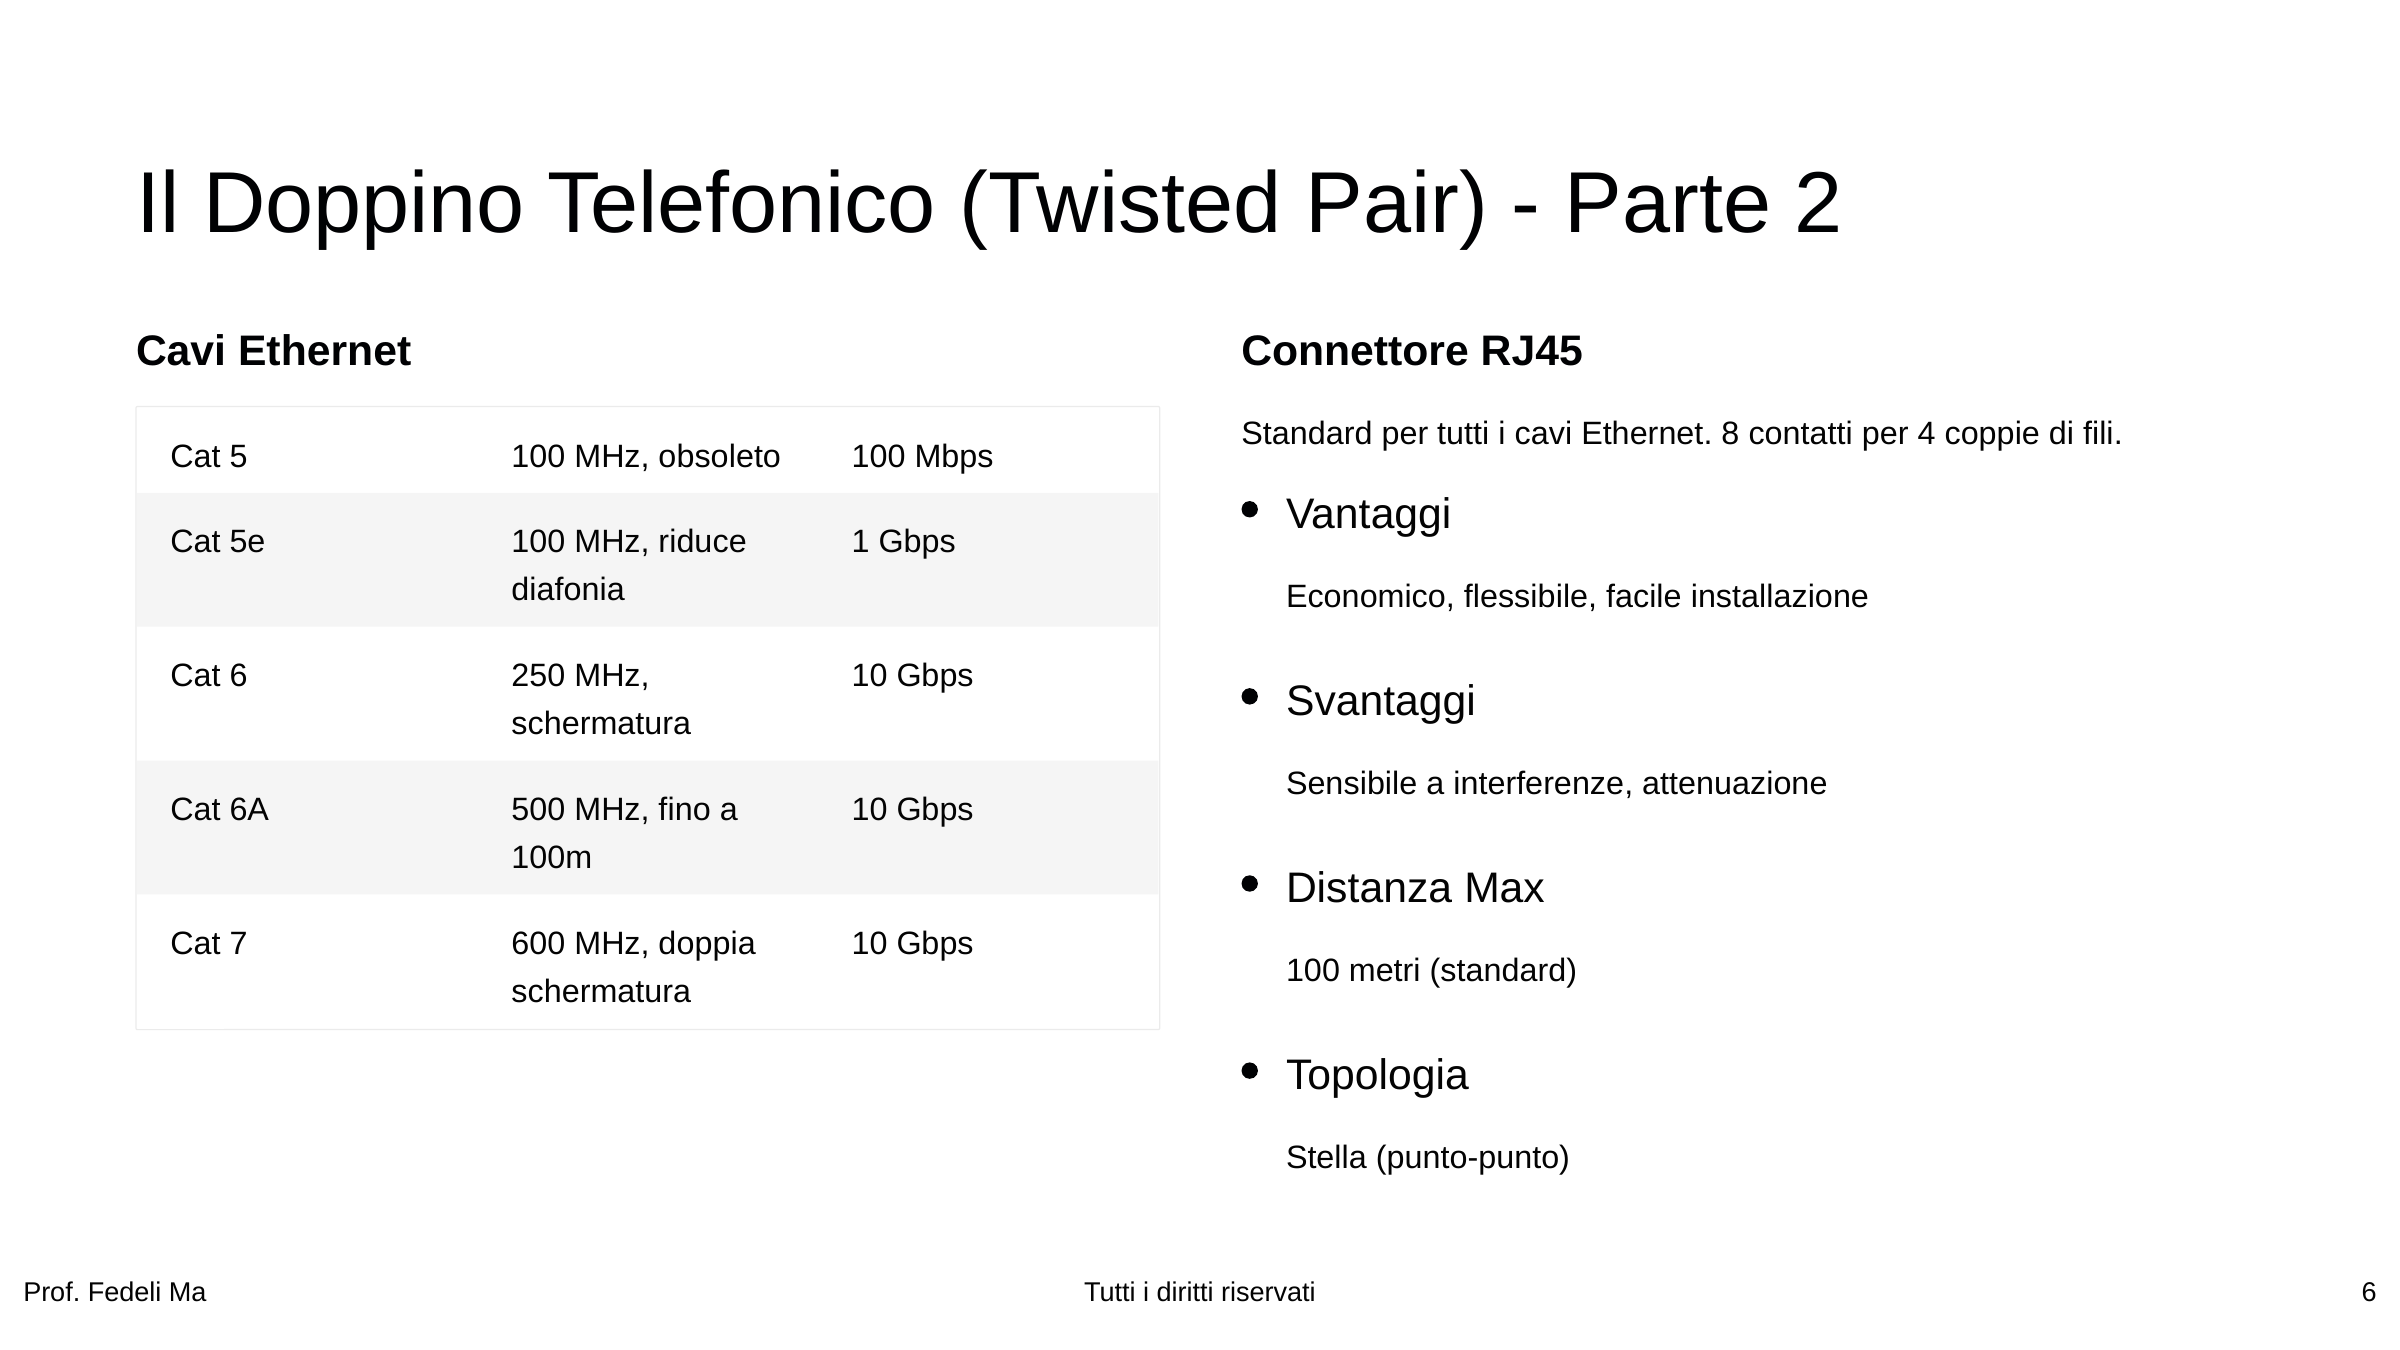

Il Doppino Telefonico (Twisted Pair) - Parte 2
Cavi Ethernet
Connettore RJ45
Standard per tutti i cavi Ethernet. 8 contatti per 4 coppie di fili.

Cat 5
100 MHz, obsoleto
100 Mbps
Vantaggi

Cat 5e
100 MHz, riduce diafonia
1 Gbps
Economico, flessibile, facile installazione

Cat 6
250 MHz, schermatura
10 Gbps
Svantaggi

Sensibile a interferenze, attenuazione

Cat 6A
500 MHz, fino a 100m
10 Gbps
Distanza Max

Cat 7
600 MHz, doppia schermatura
10 Gbps
100 metri (standard)
Topologia

Stella (punto-punto)
Prof. Fedeli Ma
Tutti i diritti riservati
6